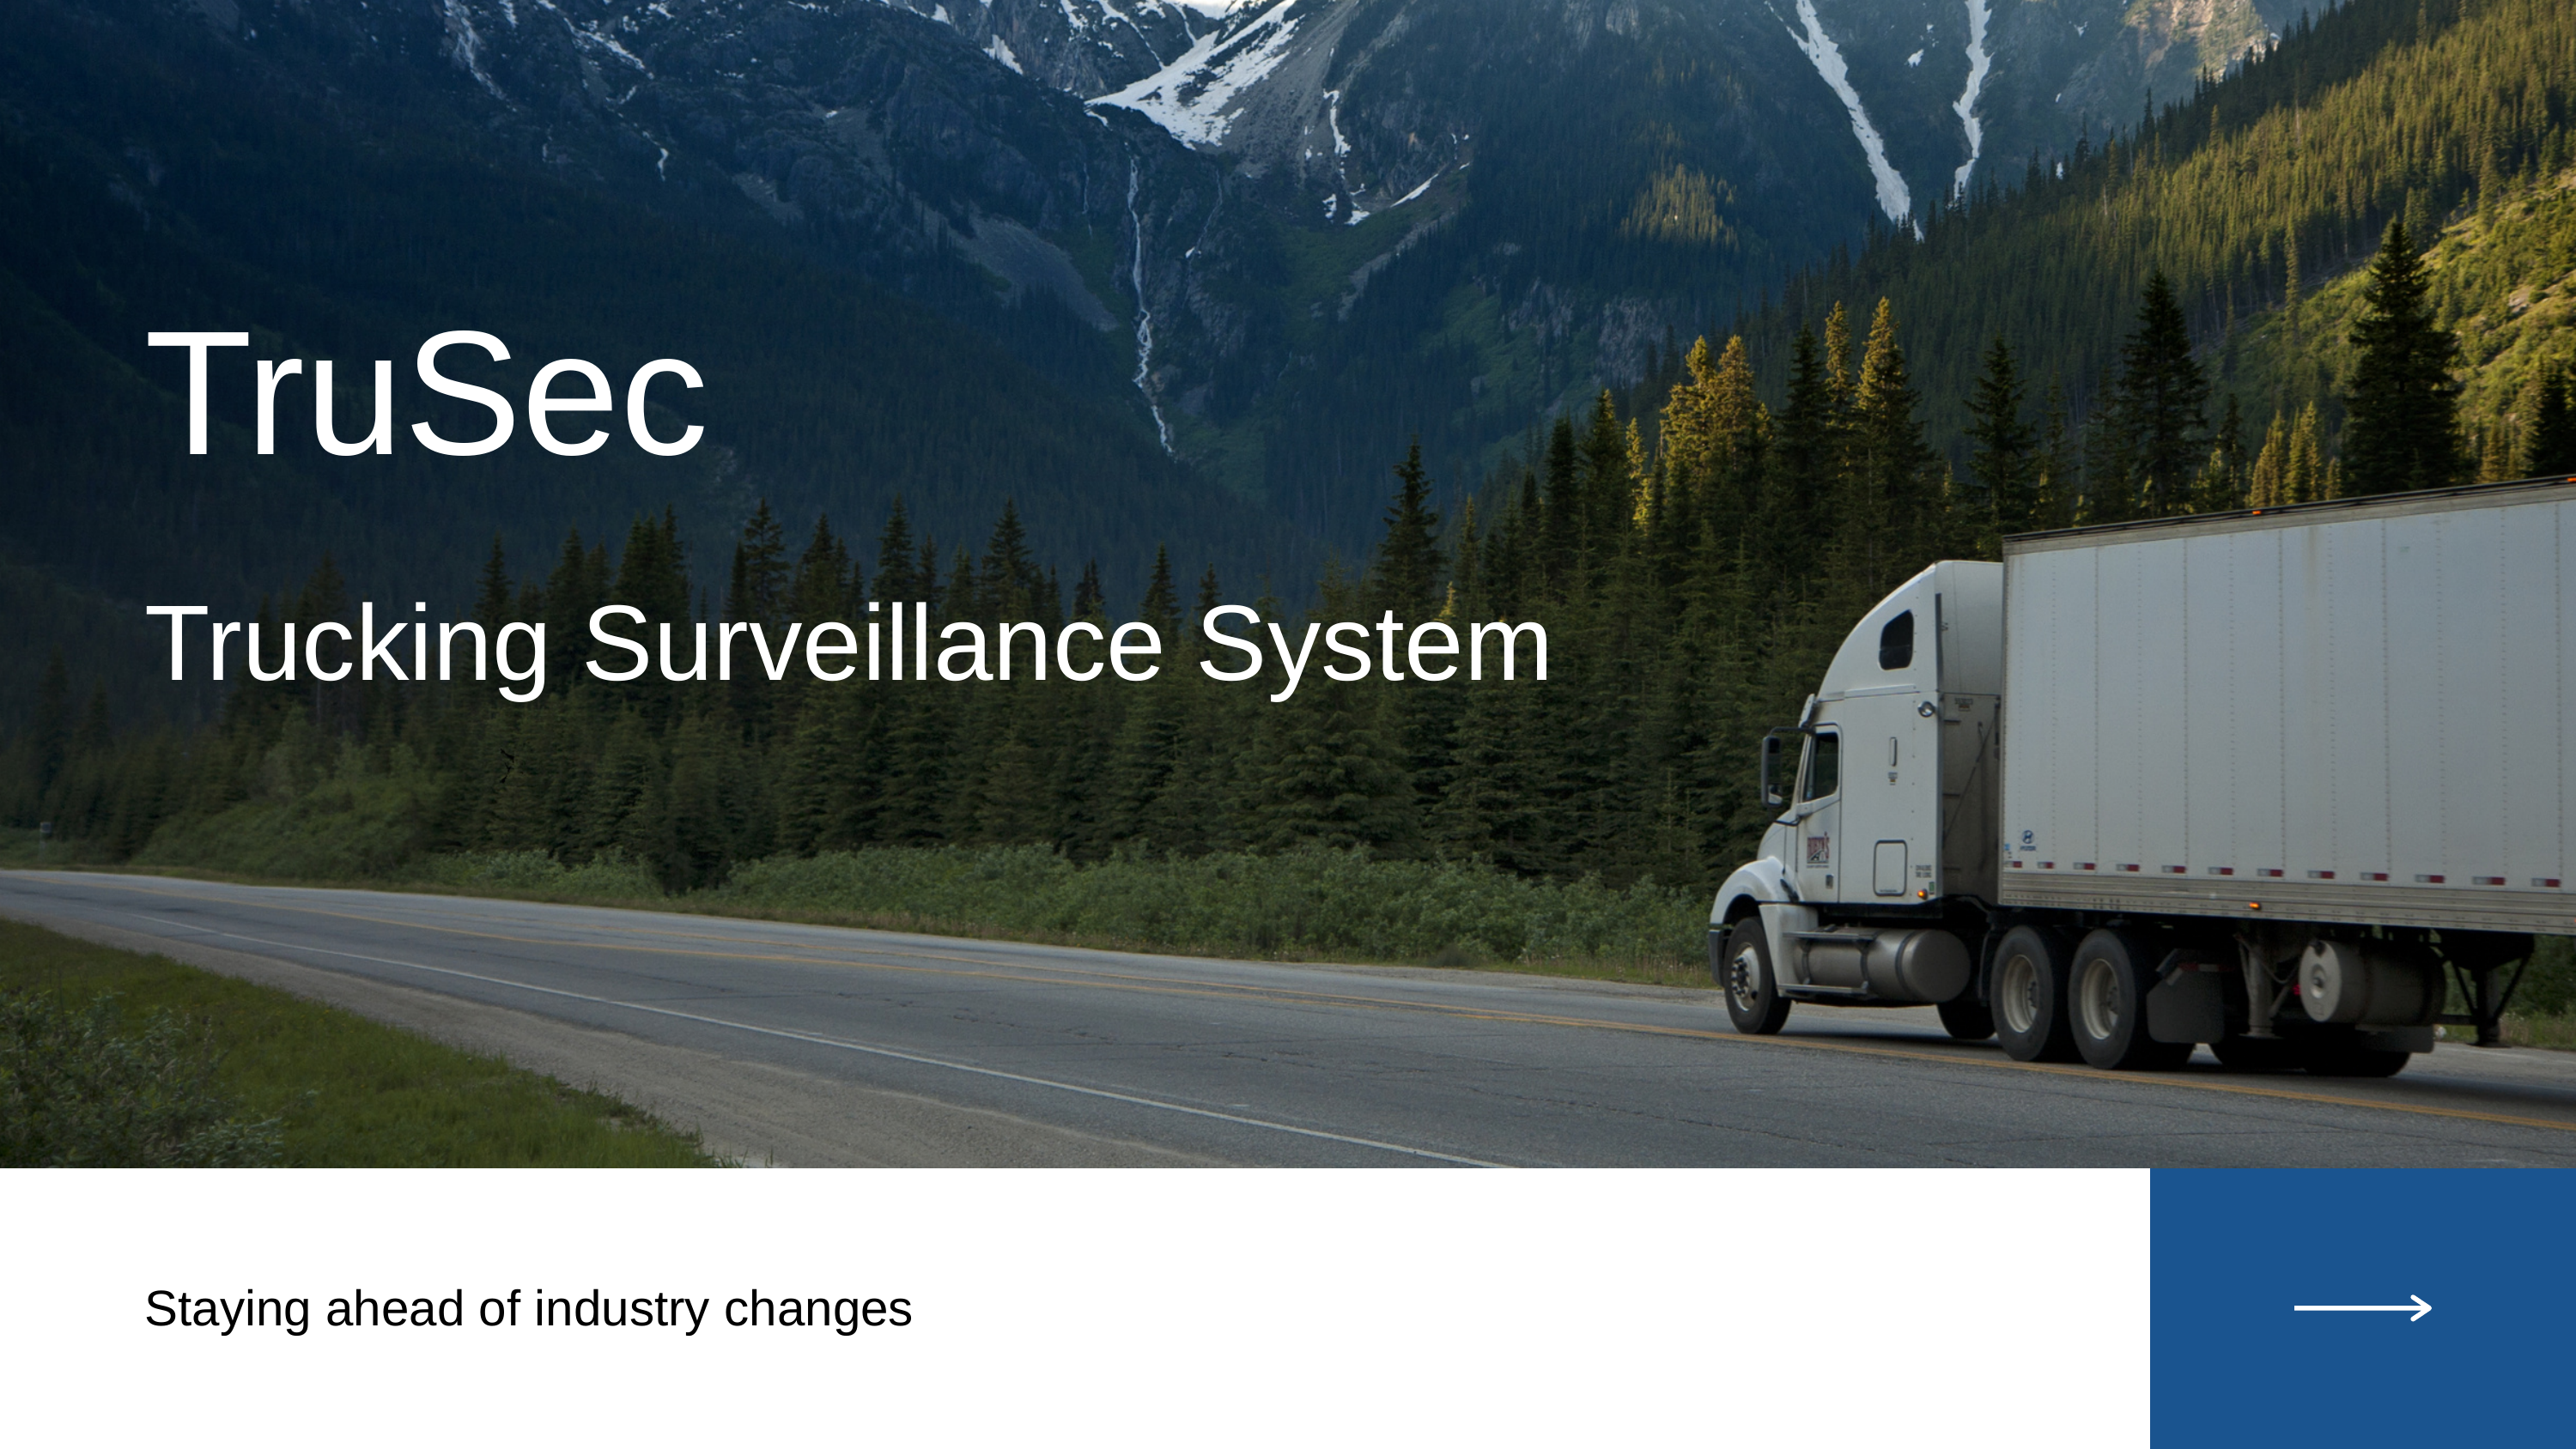

TruSec
Trucking Surveillance System

Staying ahead of industry changes